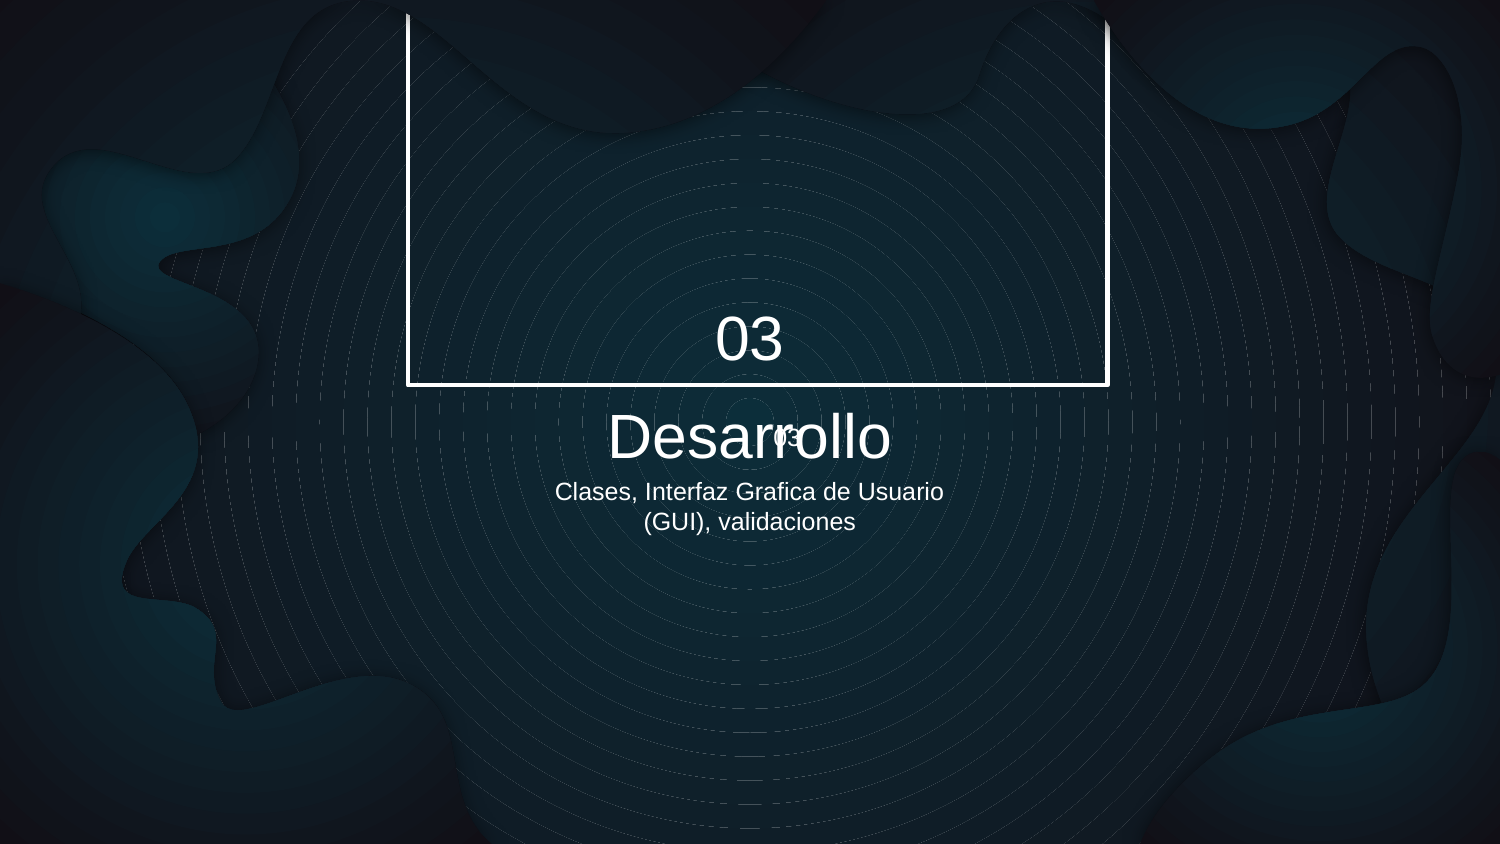

03
# Desarrollo
03
Clases, Interfaz Grafica de Usuario (GUI), validaciones